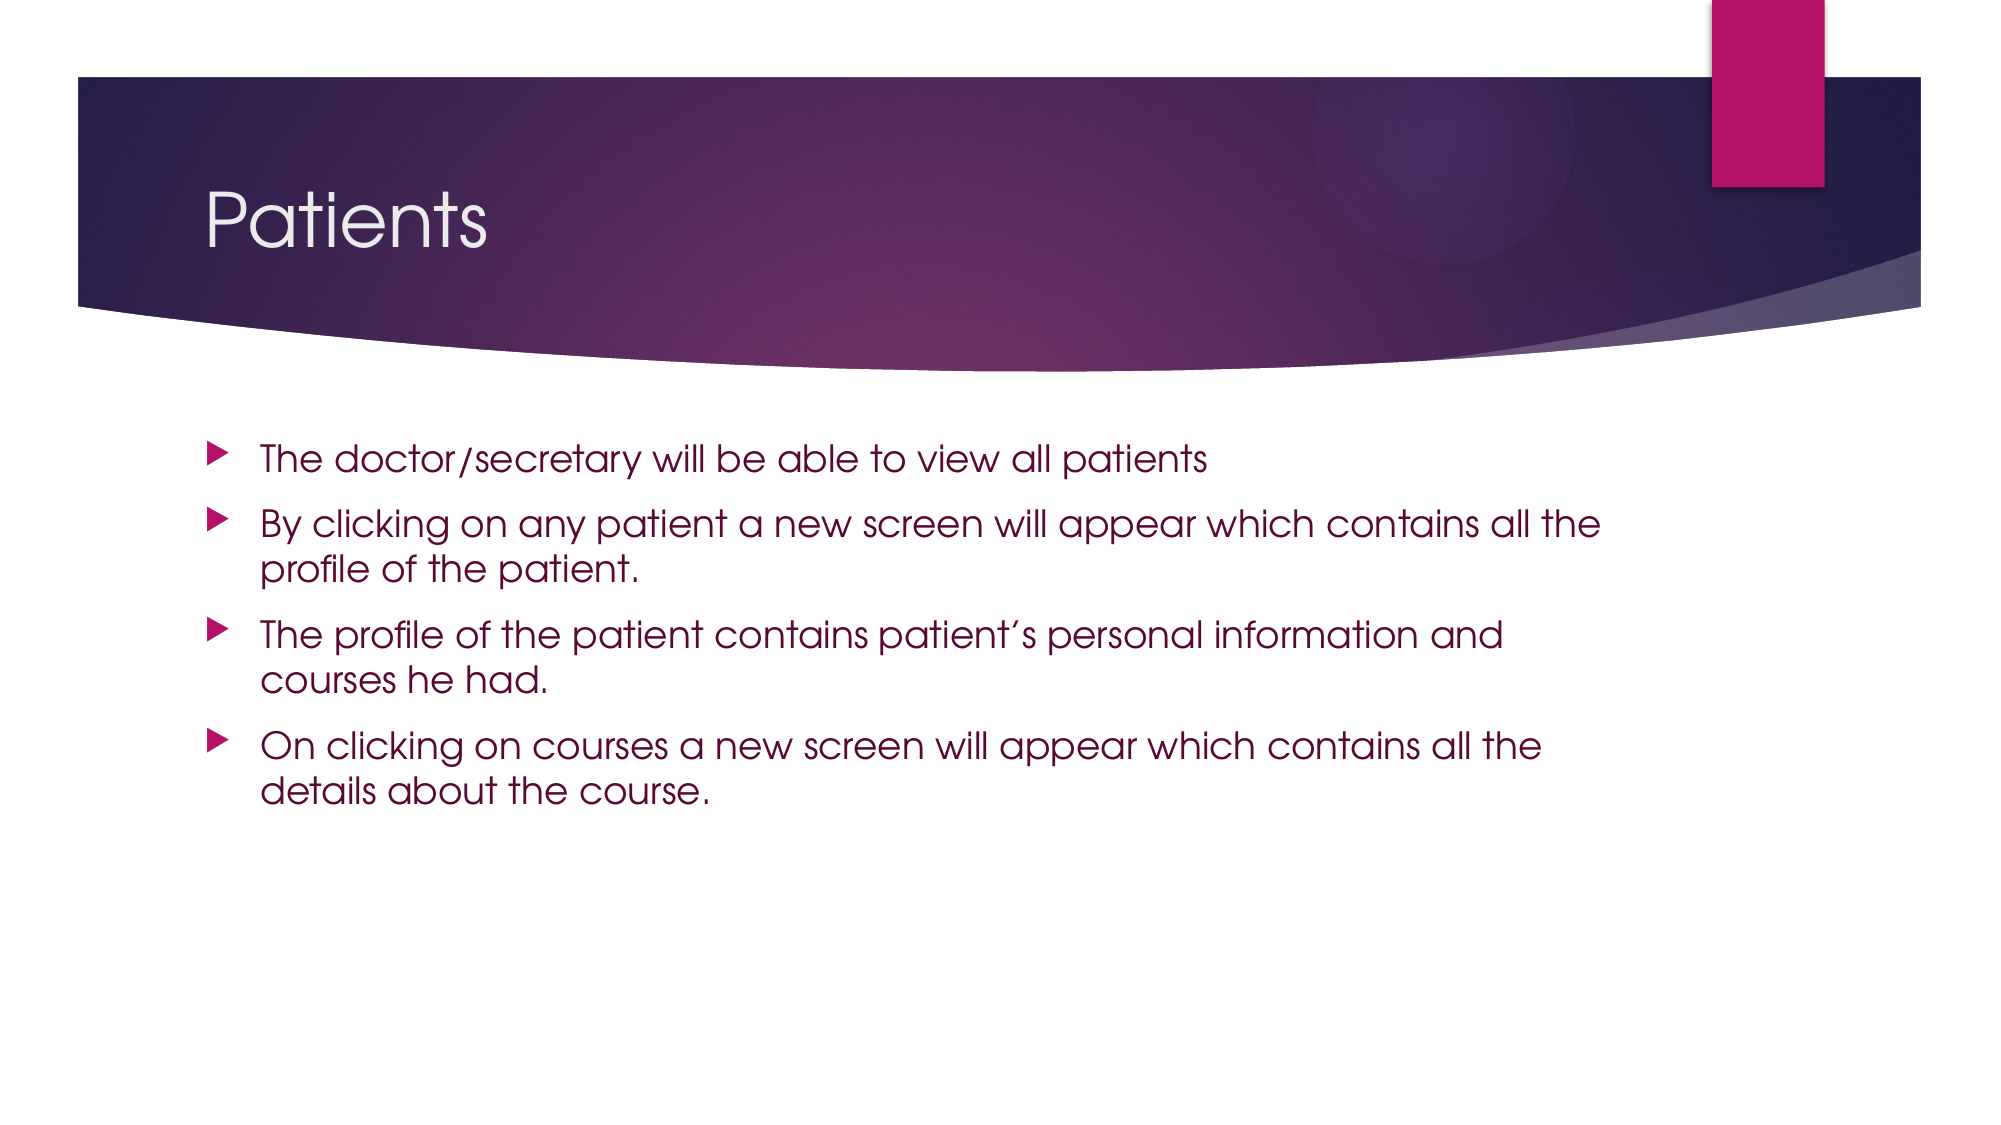

# Patients
The doctor/secretary will be able to view all patients
By clicking on any patient a new screen will appear which contains all the profile of the patient.
The profile of the patient contains patient’s personal information and courses he had.
On clicking on courses a new screen will appear which contains all the details about the course.